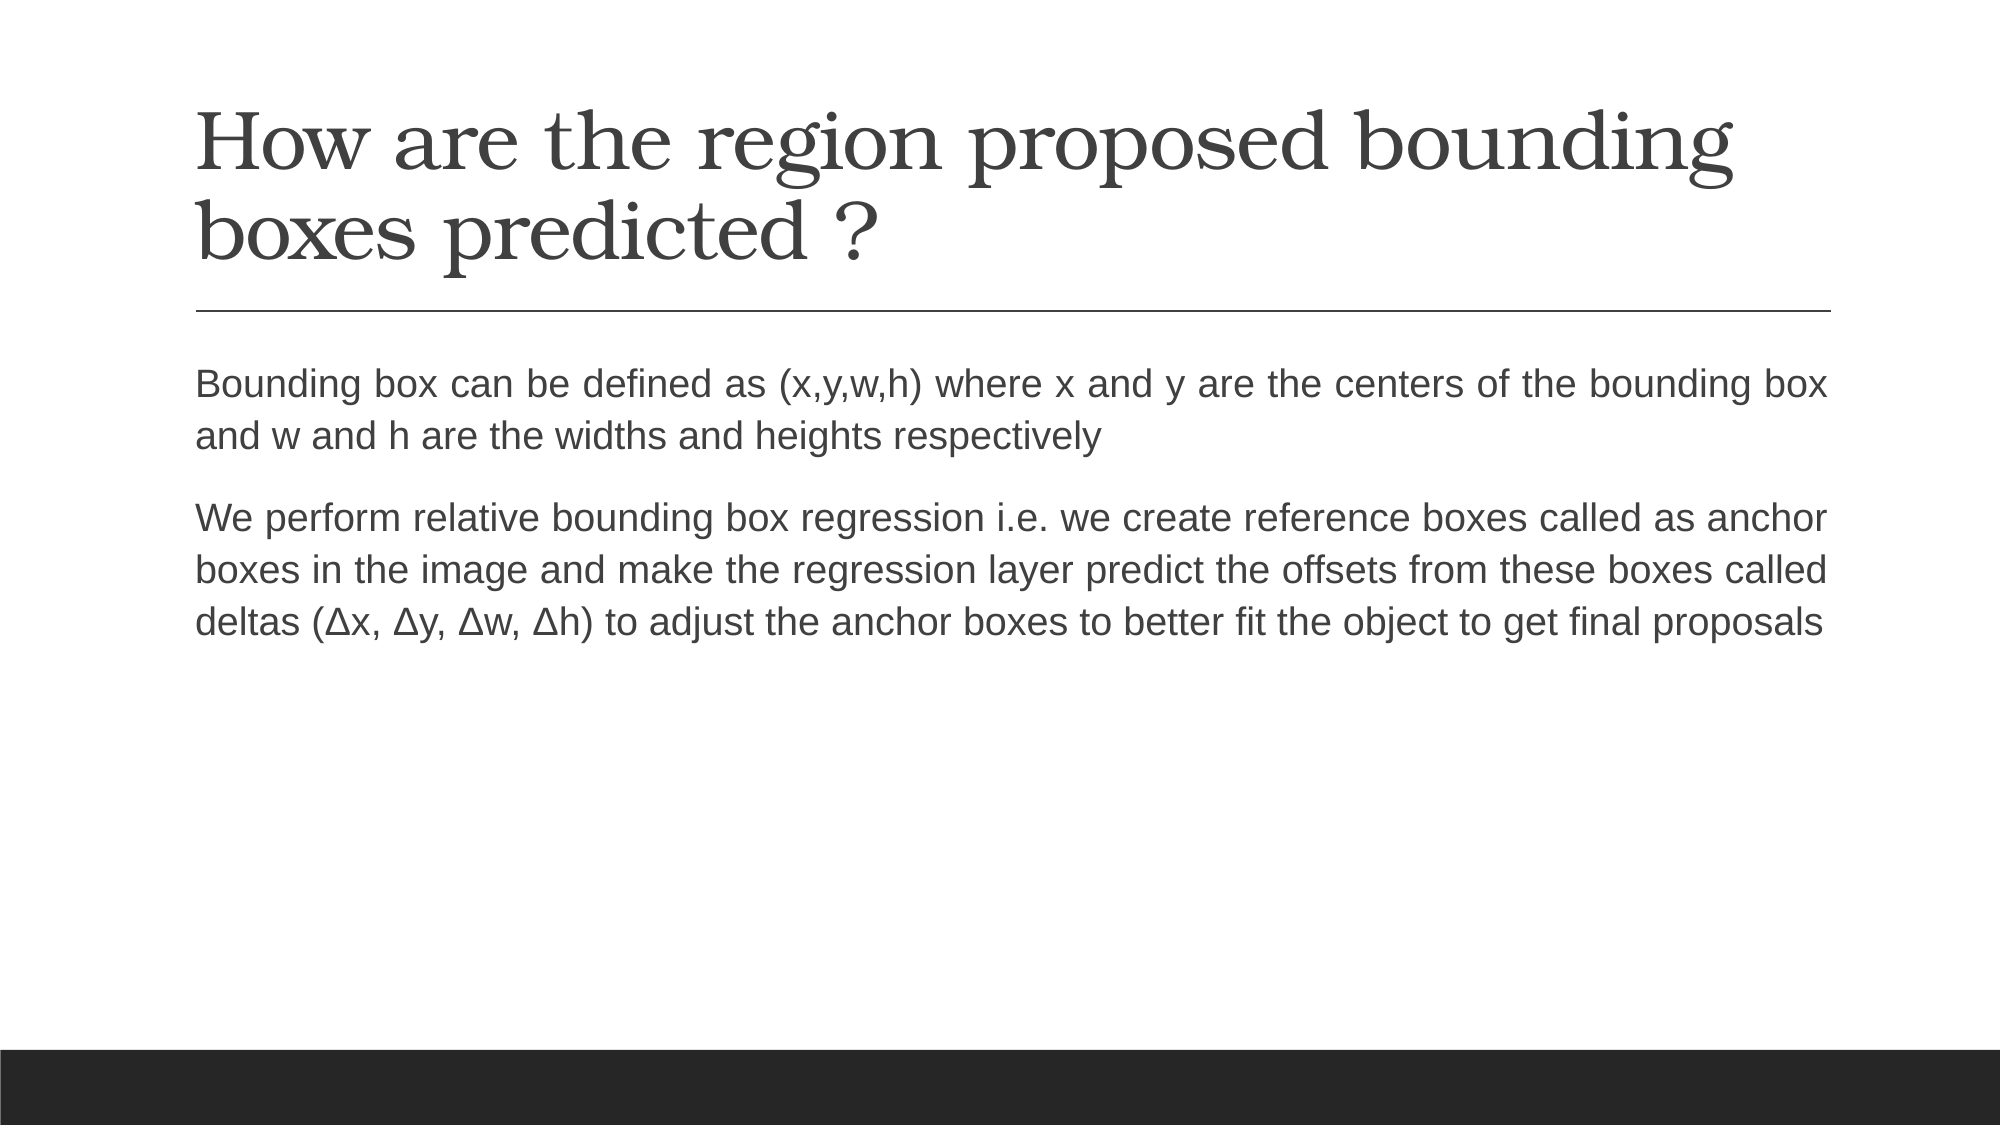

# How are the region proposed bounding boxes predicted ?
Bounding box can be defined as (x,y,w,h) where x and y are the centers of the bounding box and w and h are the widths and heights respectively
We perform relative bounding box regression i.e. we create reference boxes called as anchor boxes in the image and make the regression layer predict the offsets from these boxes called deltas (Δx, Δy, Δw, Δh) to adjust the anchor boxes to better fit the object to get final proposals